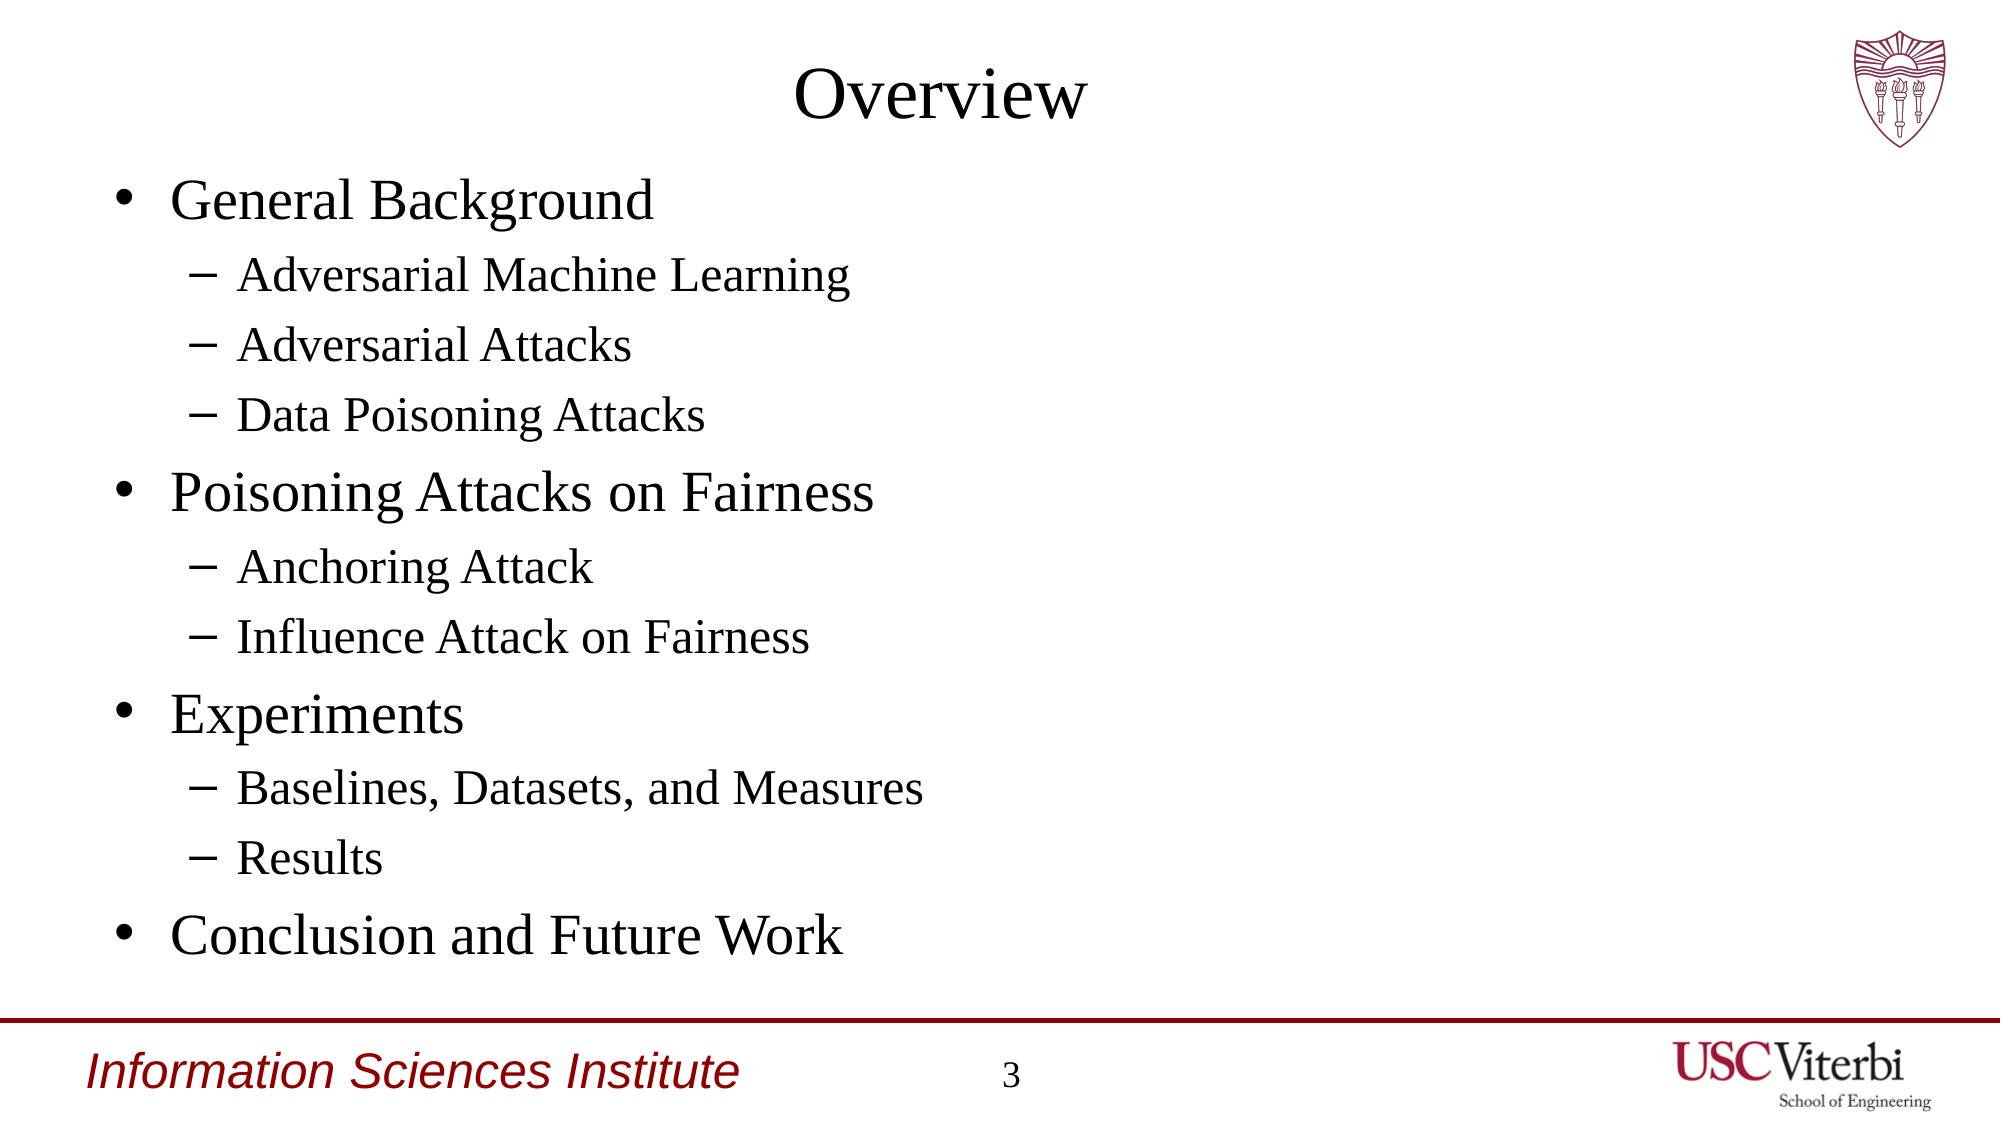

# Overview
General Background
Adversarial Machine Learning
Adversarial Attacks
Data Poisoning Attacks
Poisoning Attacks on Fairness
Anchoring Attack
Influence Attack on Fairness
Experiments
Baselines, Datasets, and Measures
Results
Conclusion and Future Work

3